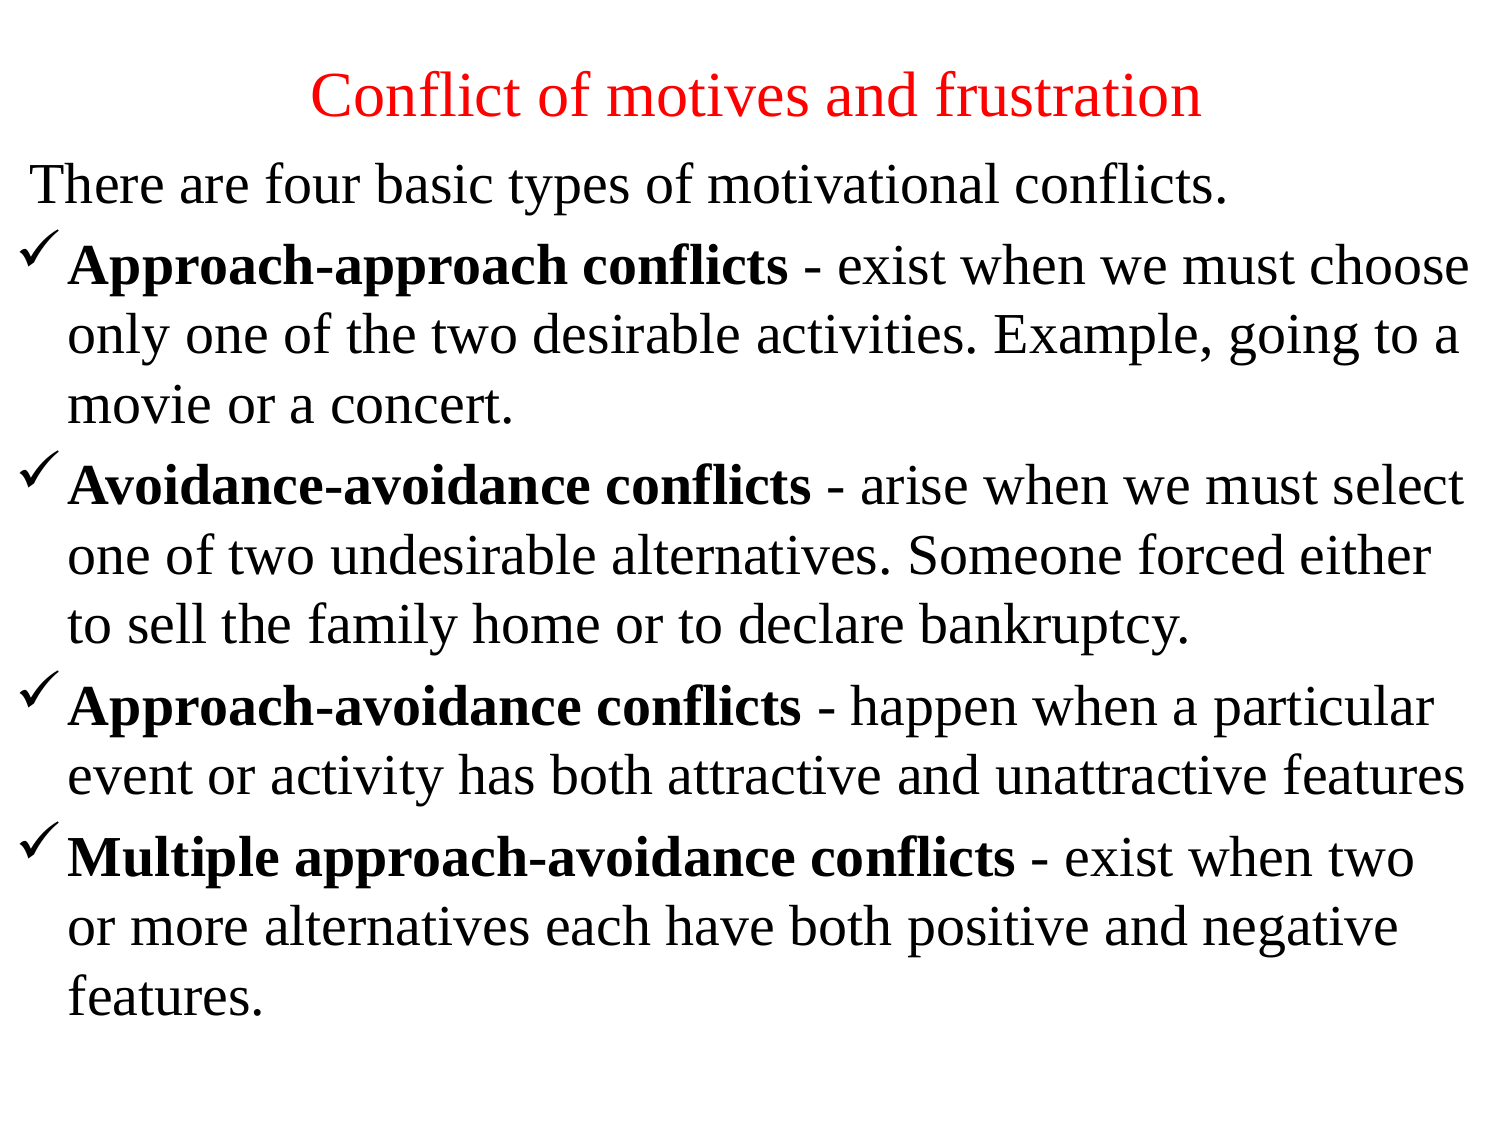

# Conflict of motives and frustration
 There are four basic types of motivational conflicts.
Approach-approach conflicts - exist when we must choose only one of the two desirable activities. Example, going to a movie or a concert.
Avoidance-avoidance conflicts - arise when we must select one of two undesirable alternatives. Someone forced either to sell the family home or to declare bankruptcy.
Approach-avoidance conflicts - happen when a particular event or activity has both attractive and unattractive features
Multiple approach-avoidance conflicts - exist when two or more alternatives each have both positive and negative features.